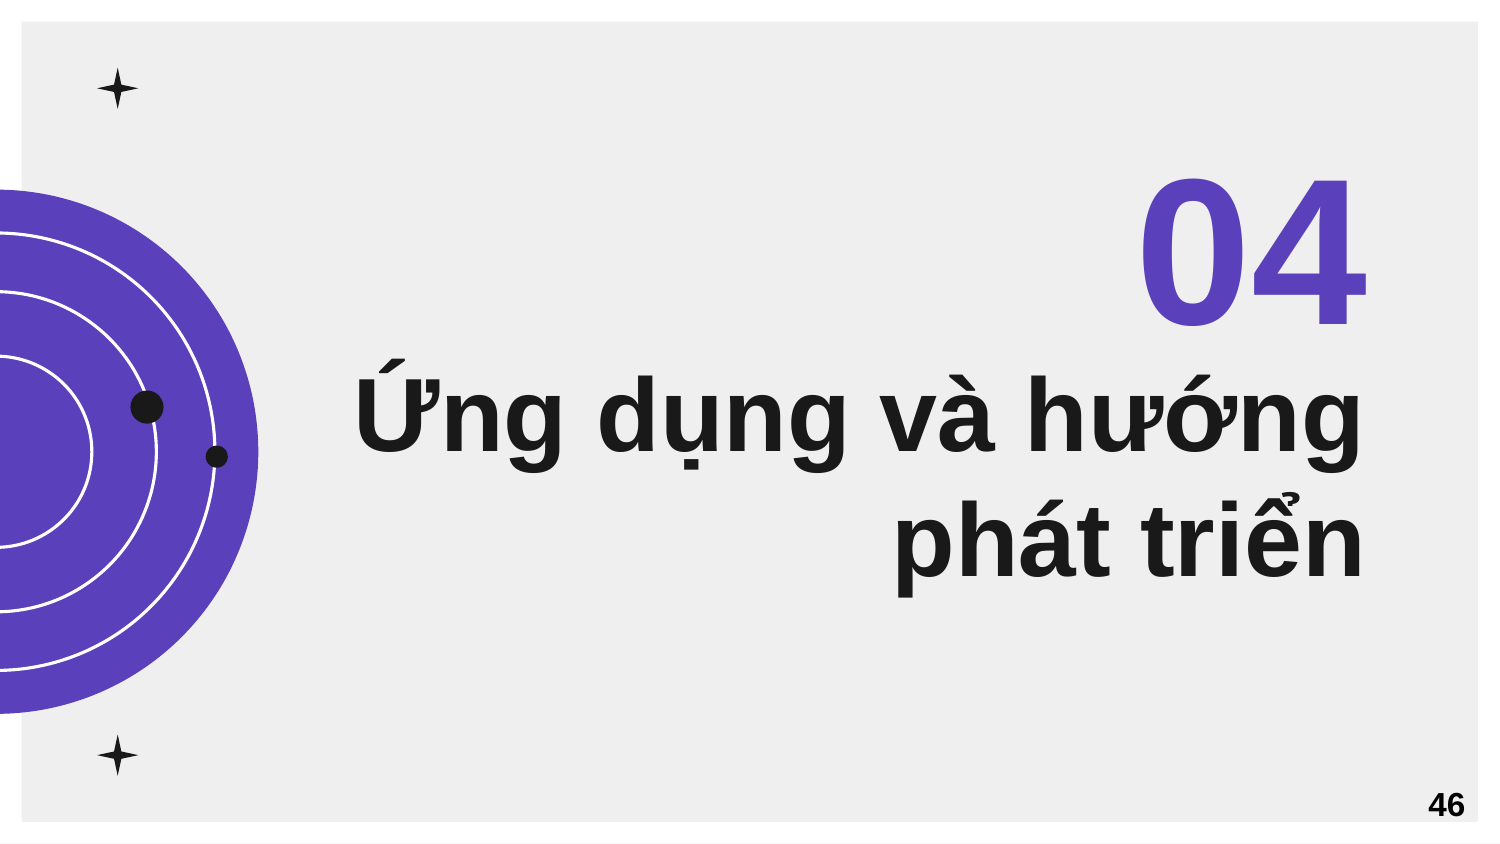

04

# Ứng dụng và hướng phát triển

46